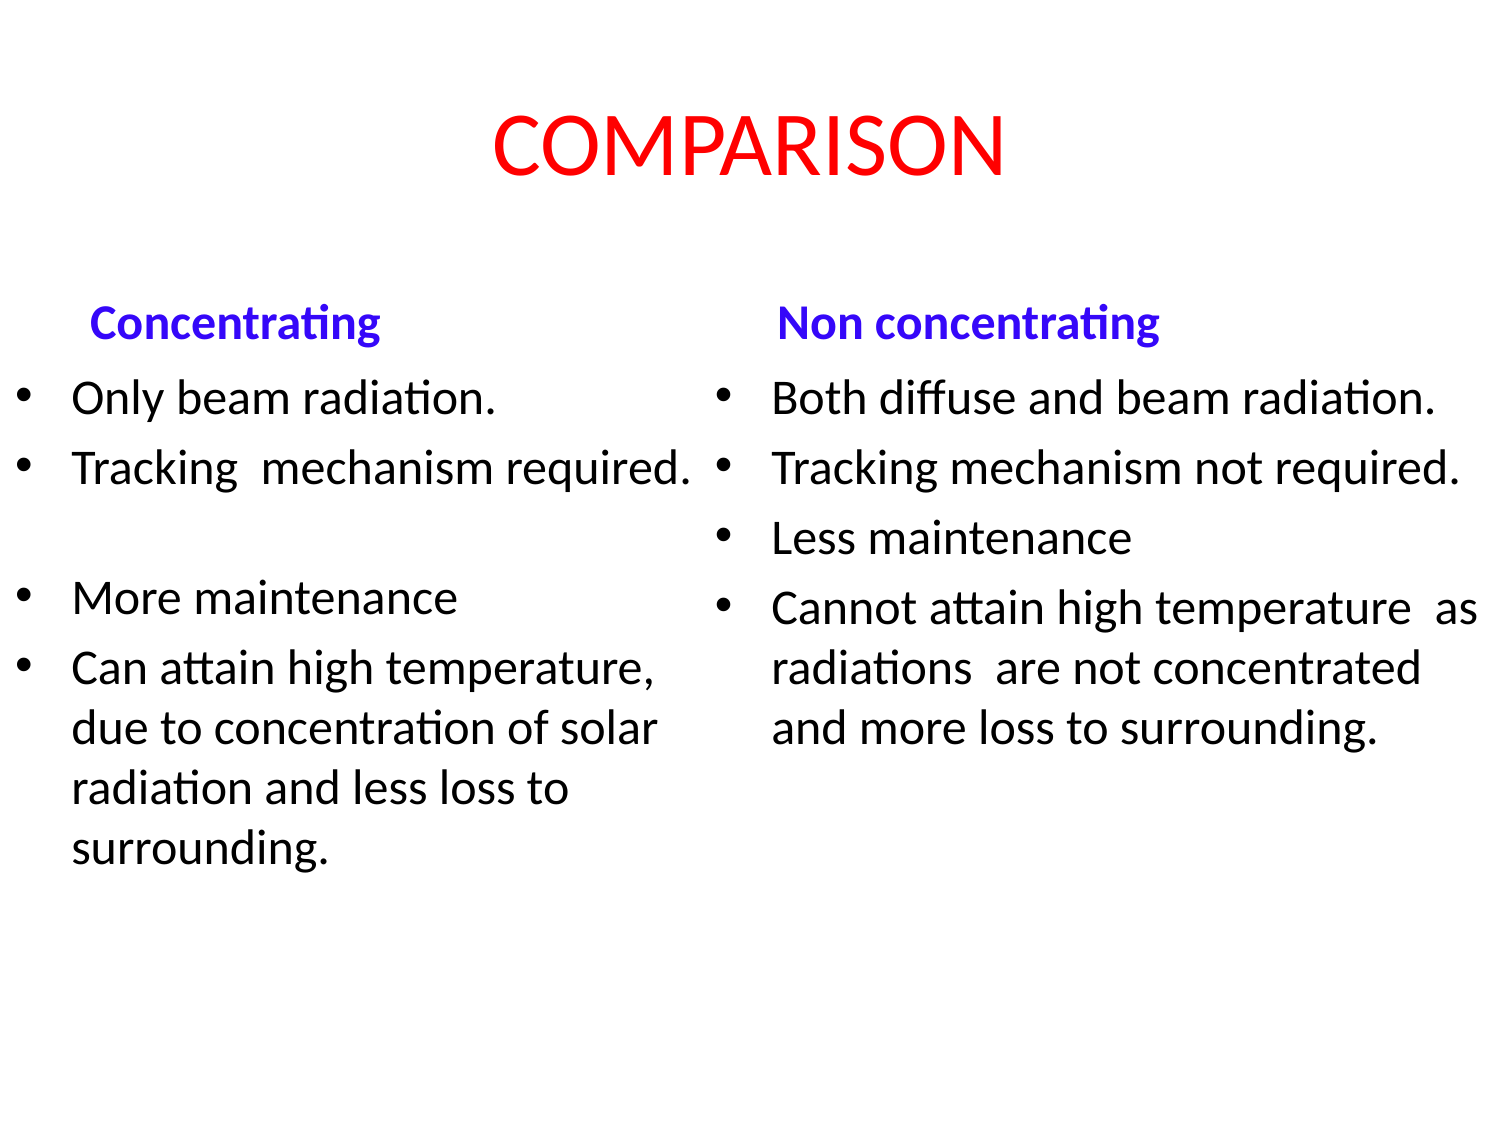

# COMPARISON
Concentrating
Non concentrating
Only beam radiation.
Tracking  mechanism required.
More maintenance
Can attain high temperature, due to concentration of solar radiation and less loss to surrounding.
Both diffuse and beam radiation.
Tracking mechanism not required.
Less maintenance
Cannot attain high temperature  as radiations  are not concentrated and more loss to surrounding.